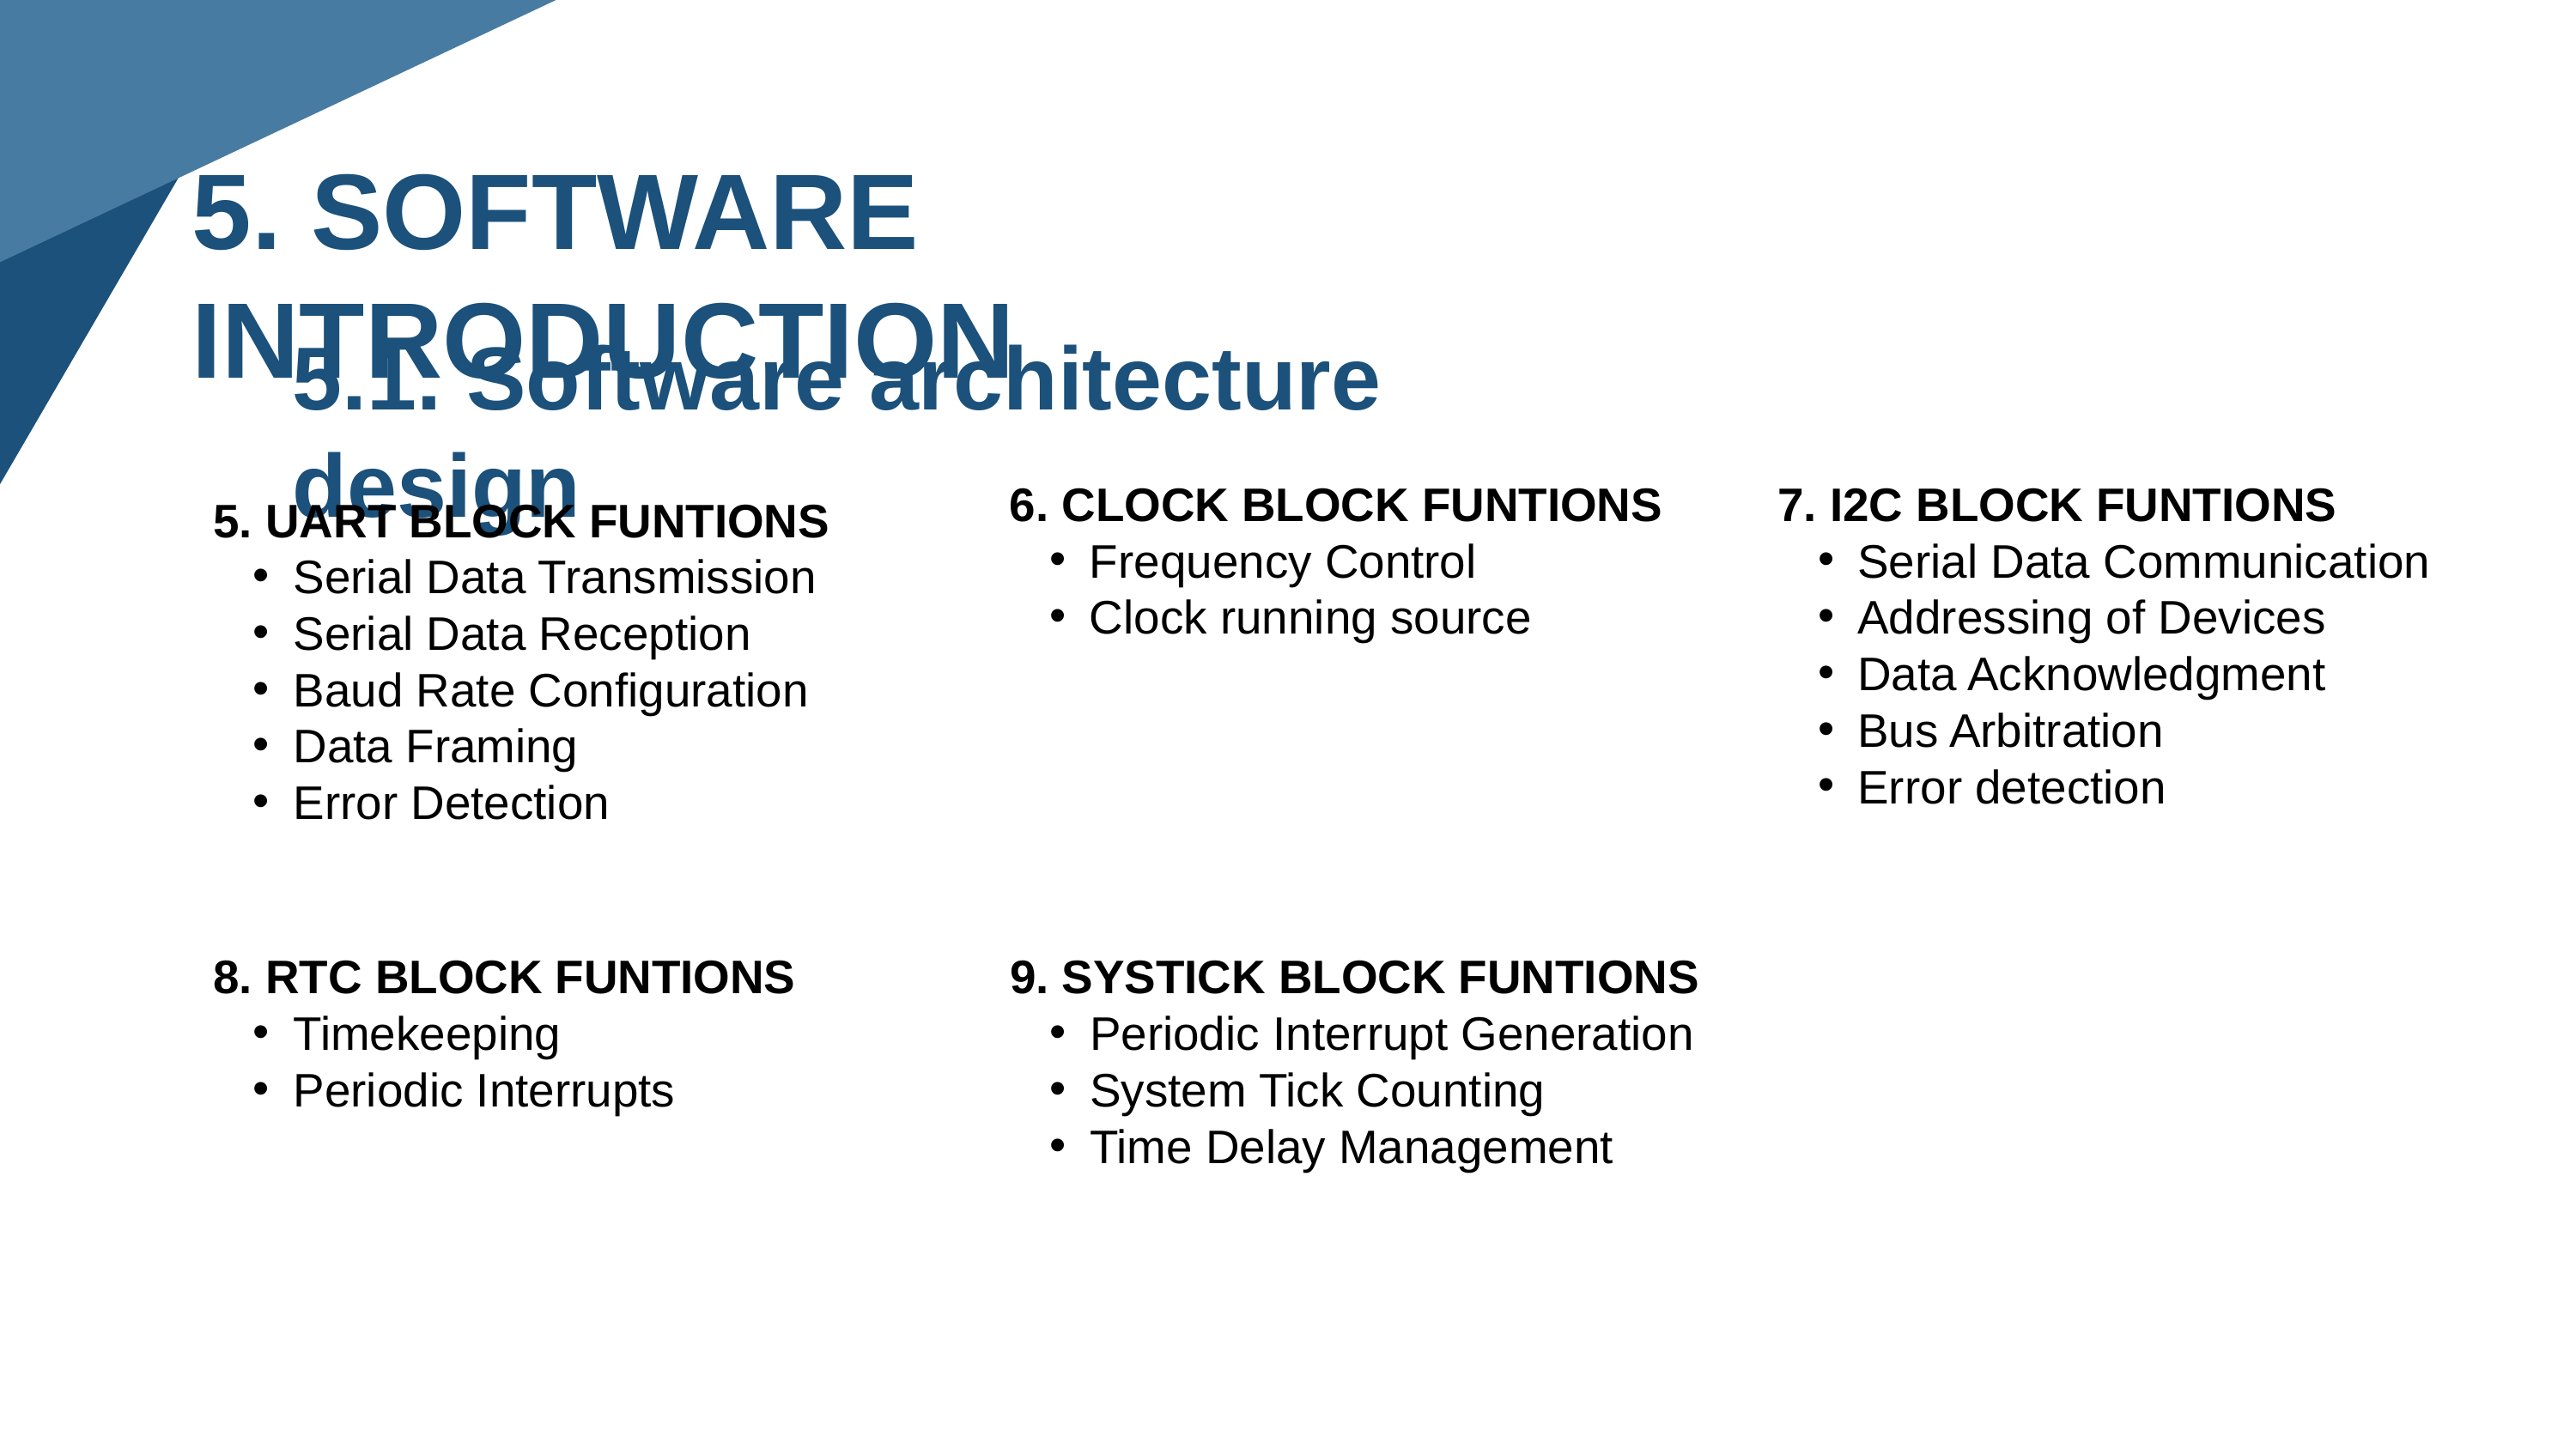

5. SOFTWARE INTRODUCTION
5.1. Software architecture design
6. CLOCK BLOCK FUNTIONS
Frequency Control
Clock running source
7. I2C BLOCK FUNTIONS
Serial Data Communication
Addressing of Devices
Data Acknowledgment
Bus Arbitration
Error detection

5. UART BLOCK FUNTIONS
Serial Data Transmission
Serial Data Reception
Baud Rate Configuration
Data Framing
Error Detection

8. RTC BLOCK FUNTIONS
Timekeeping
Periodic Interrupts
9. SYSTICK BLOCK FUNTIONS
Periodic Interrupt Generation
System Tick Counting
Time Delay Management